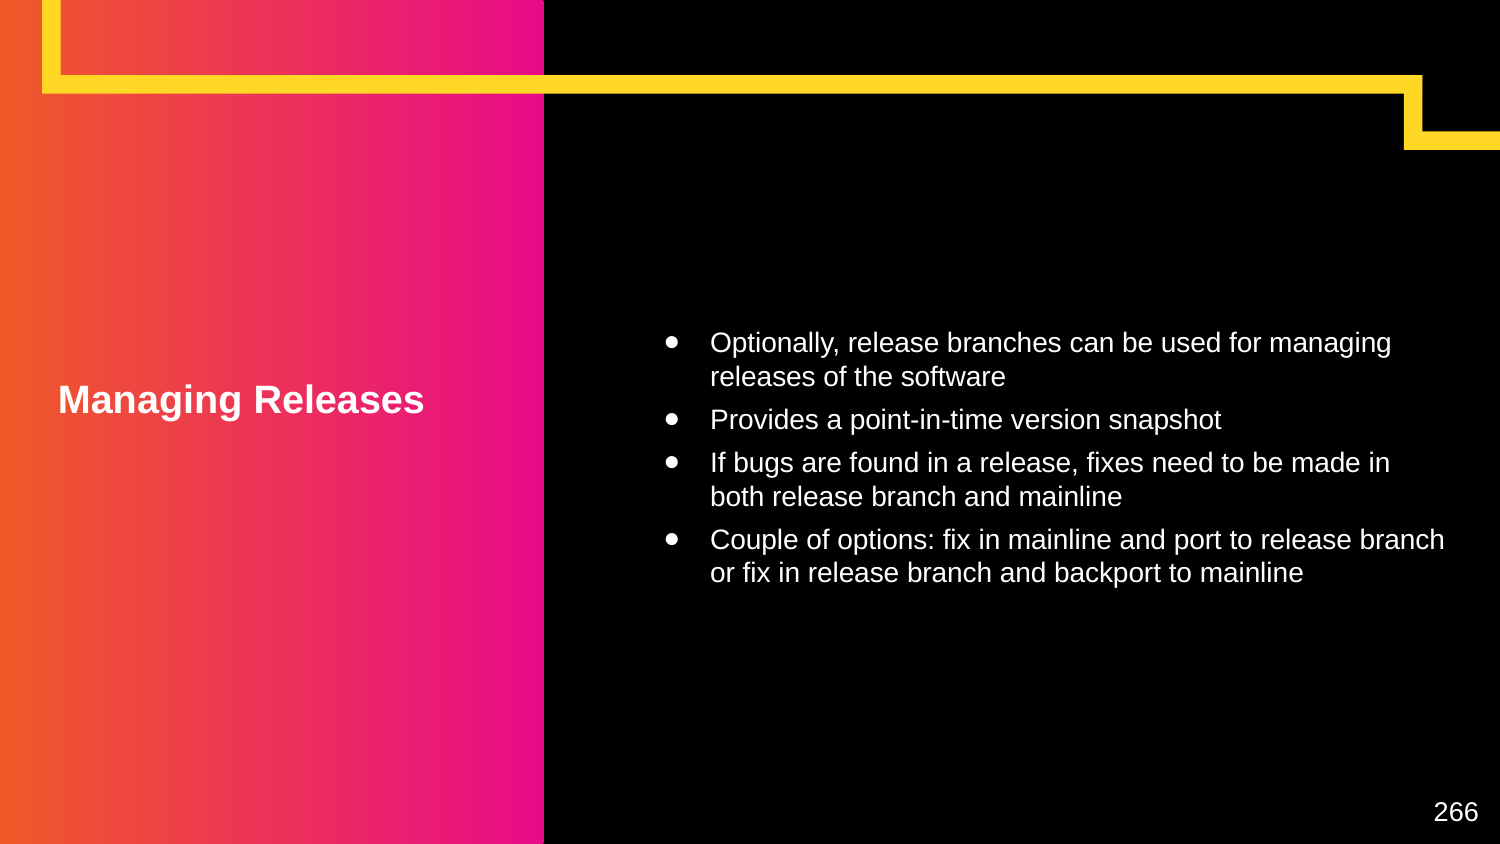

Optionally, release branches can be used for managing releases of the software
Provides a point-in-time version snapshot
If bugs are found in a release, fixes need to be made in both release branch and mainline
Couple of options: fix in mainline and port to release branch or fix in release branch and backport to mainline
# Managing Releases
266